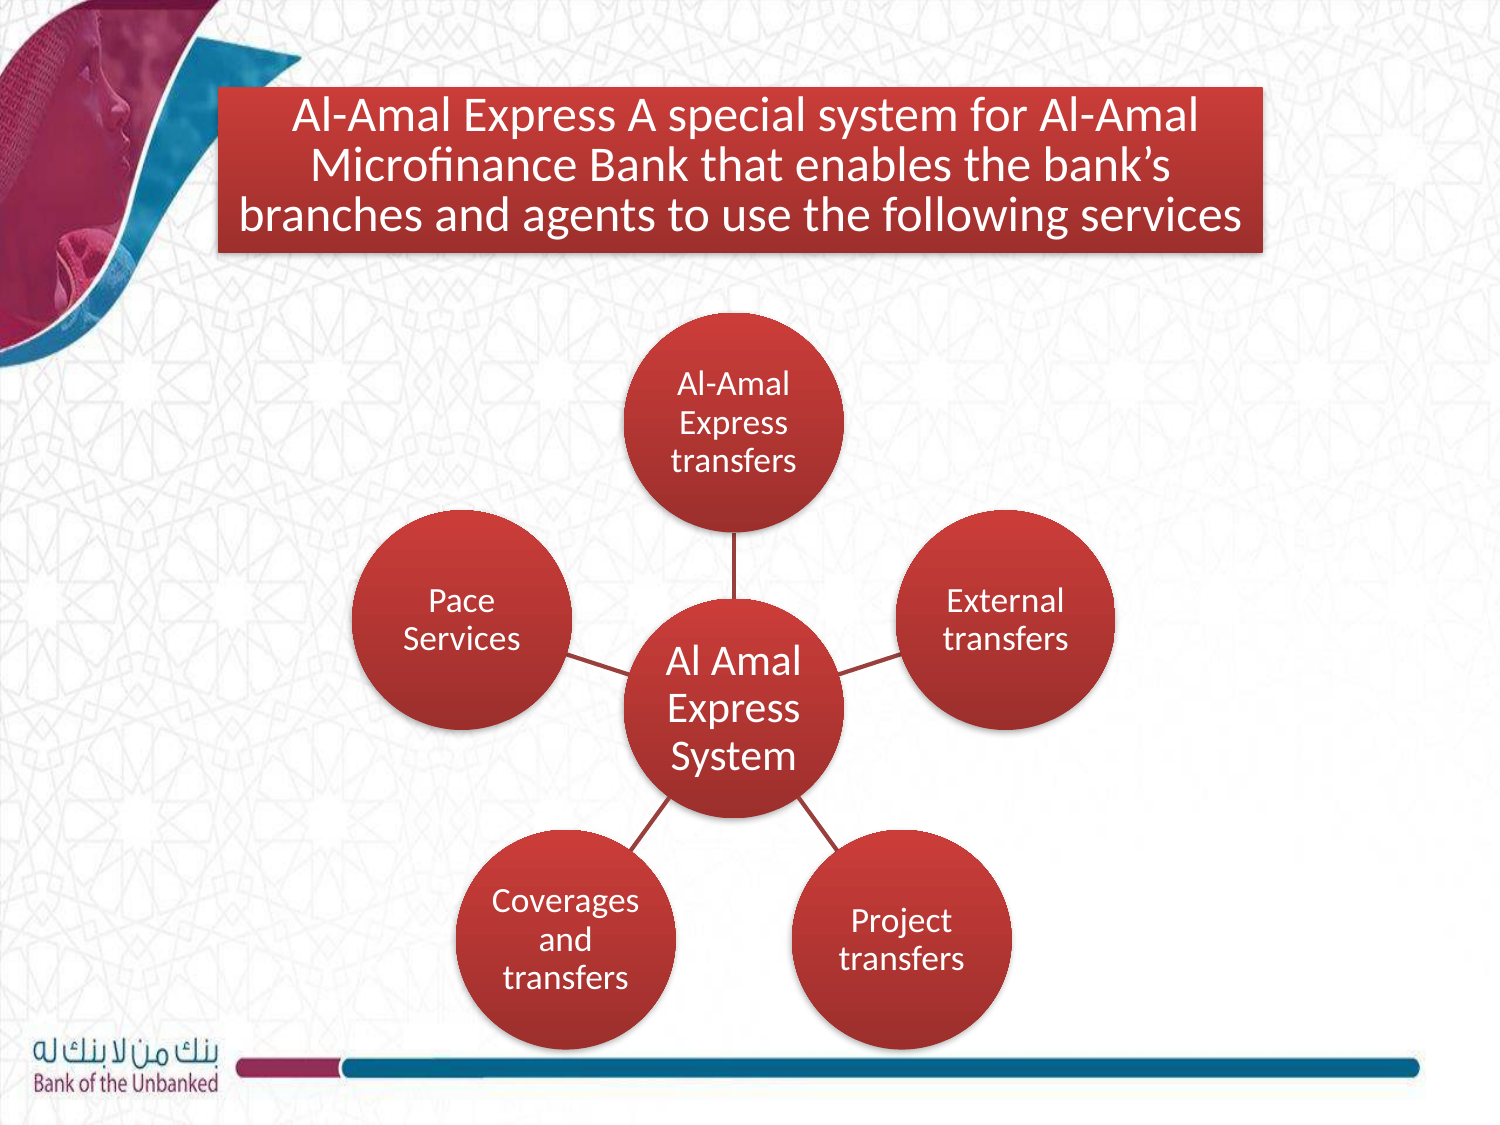

Al-Amal Express A special system for Al-Amal Microfinance Bank that enables the bank’s branches and agents to use the following services
Al Amal Express System

Al-Amal Express transfers

External transfers

Project transfers

Coverages and transfers

Pace Services